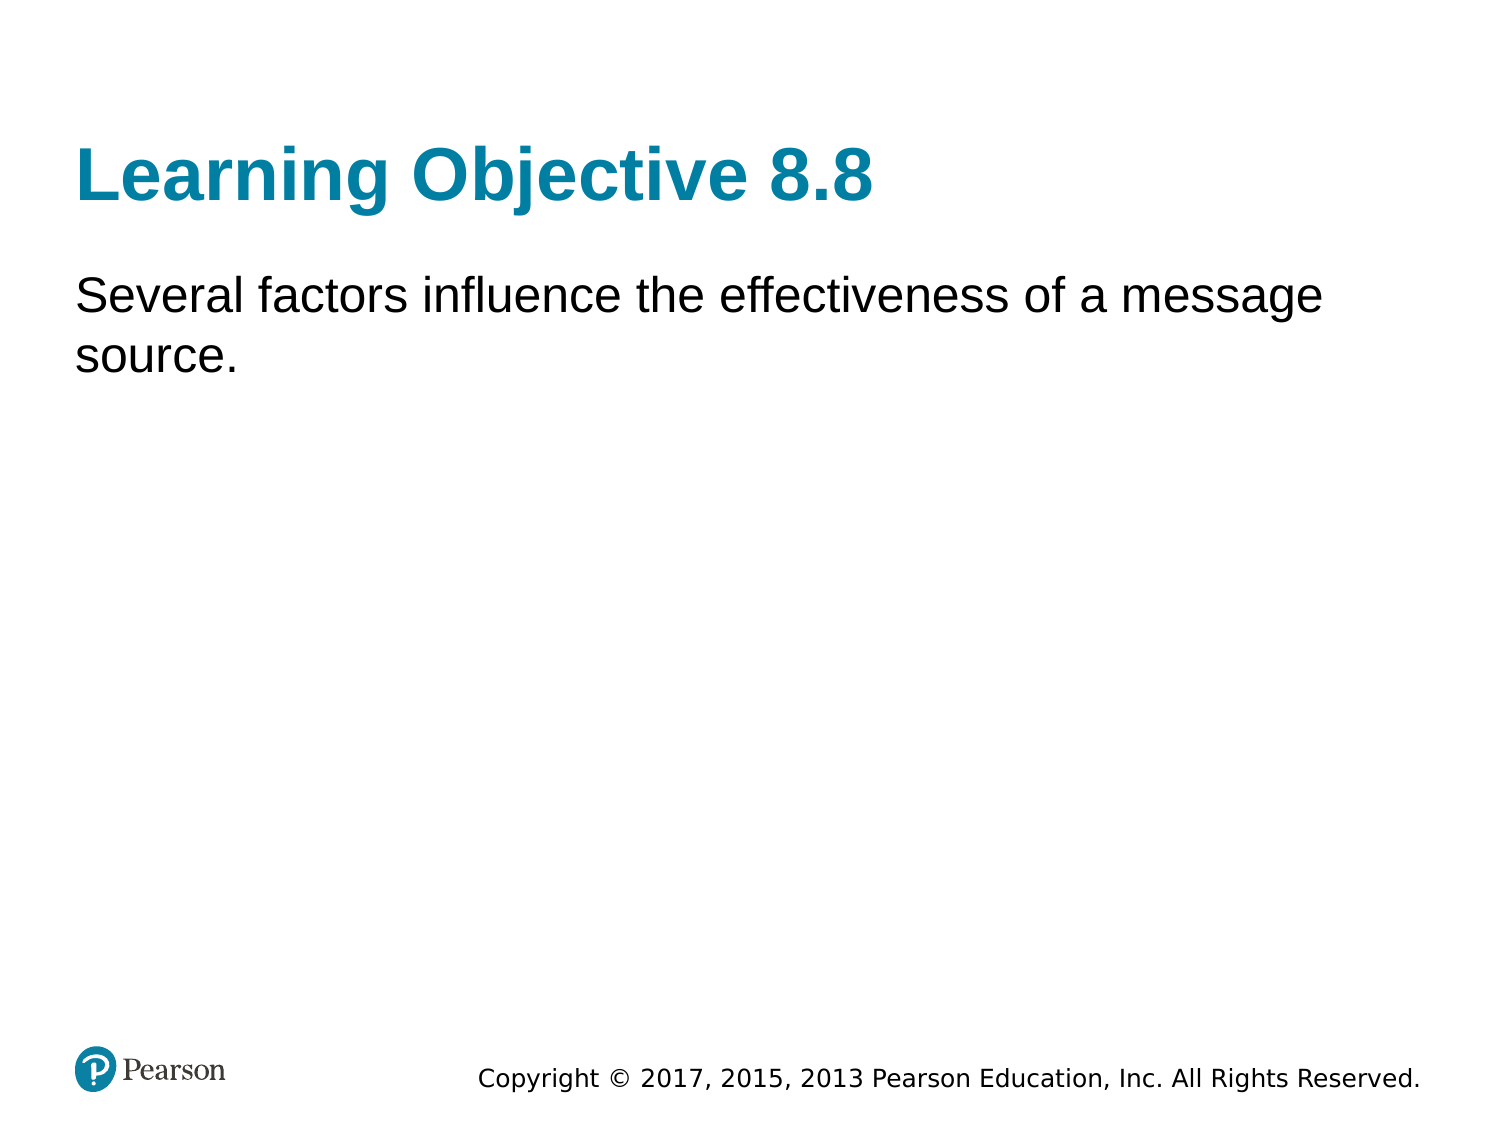

# Learning Objective 8.8
Several factors influence the effectiveness of a message source.